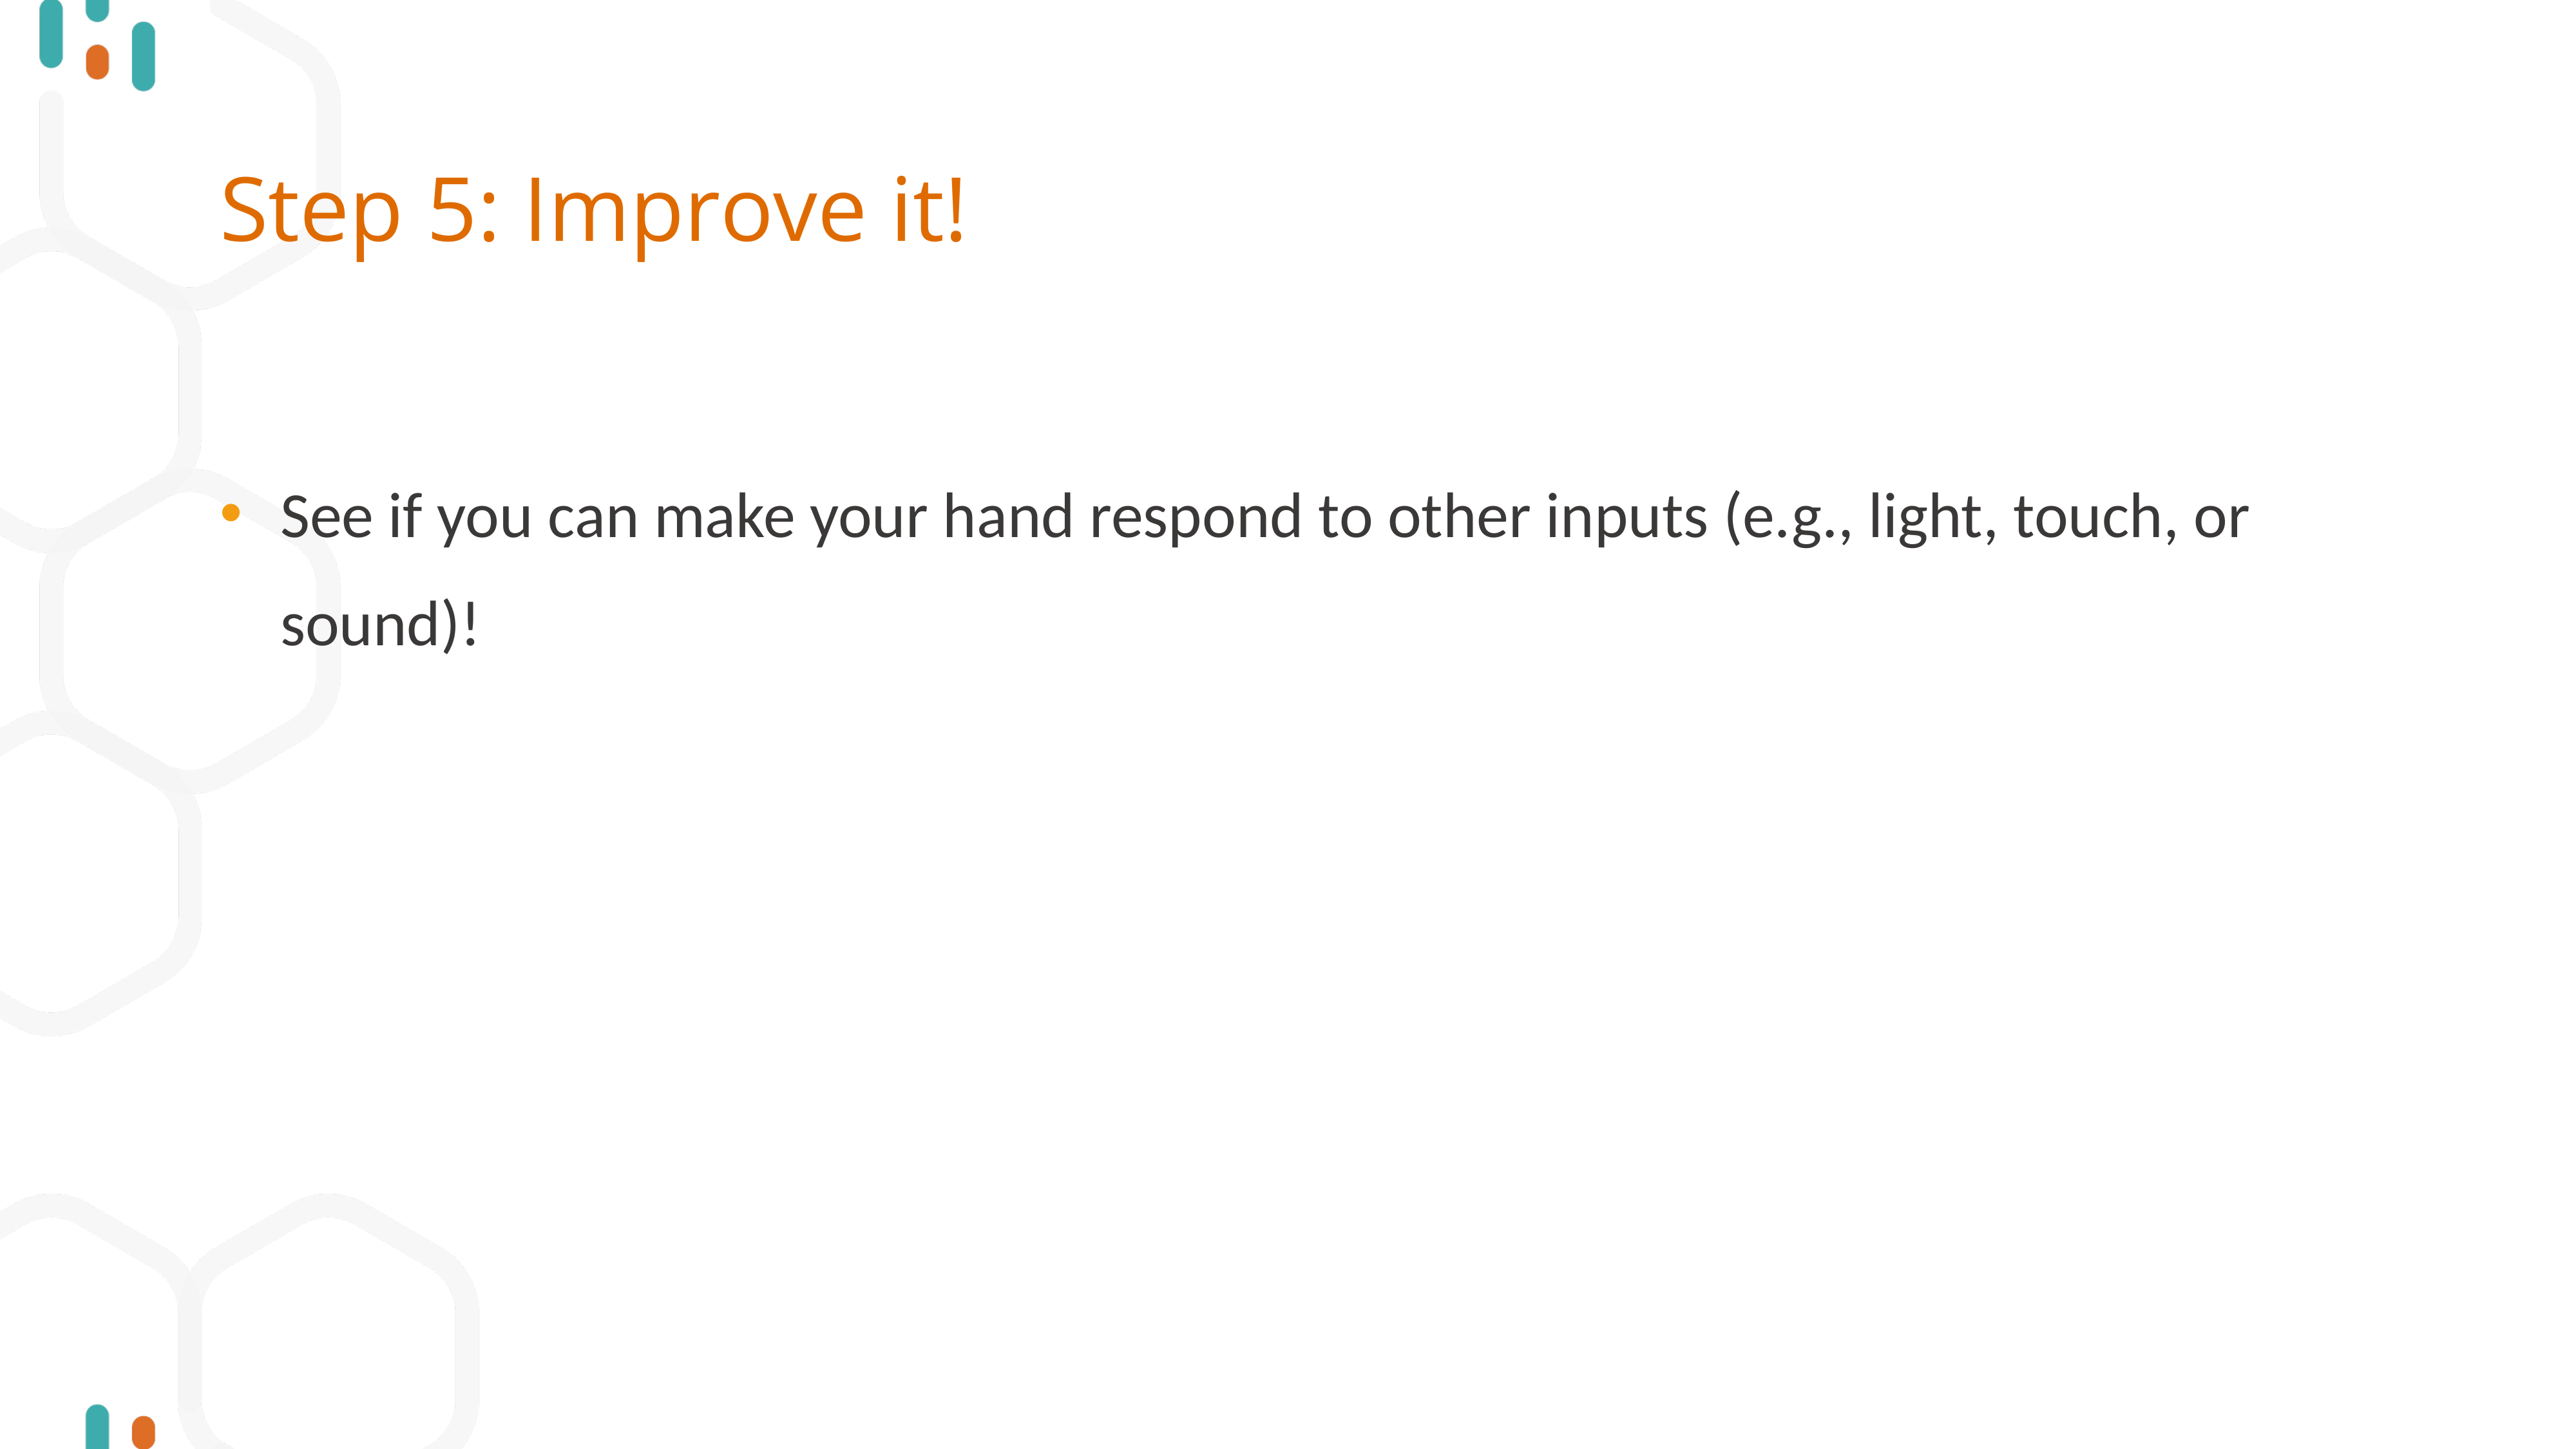

# Step 5: Improve it!

See if you can make your hand respond to other inputs (e.g., light, touch, or sound)!